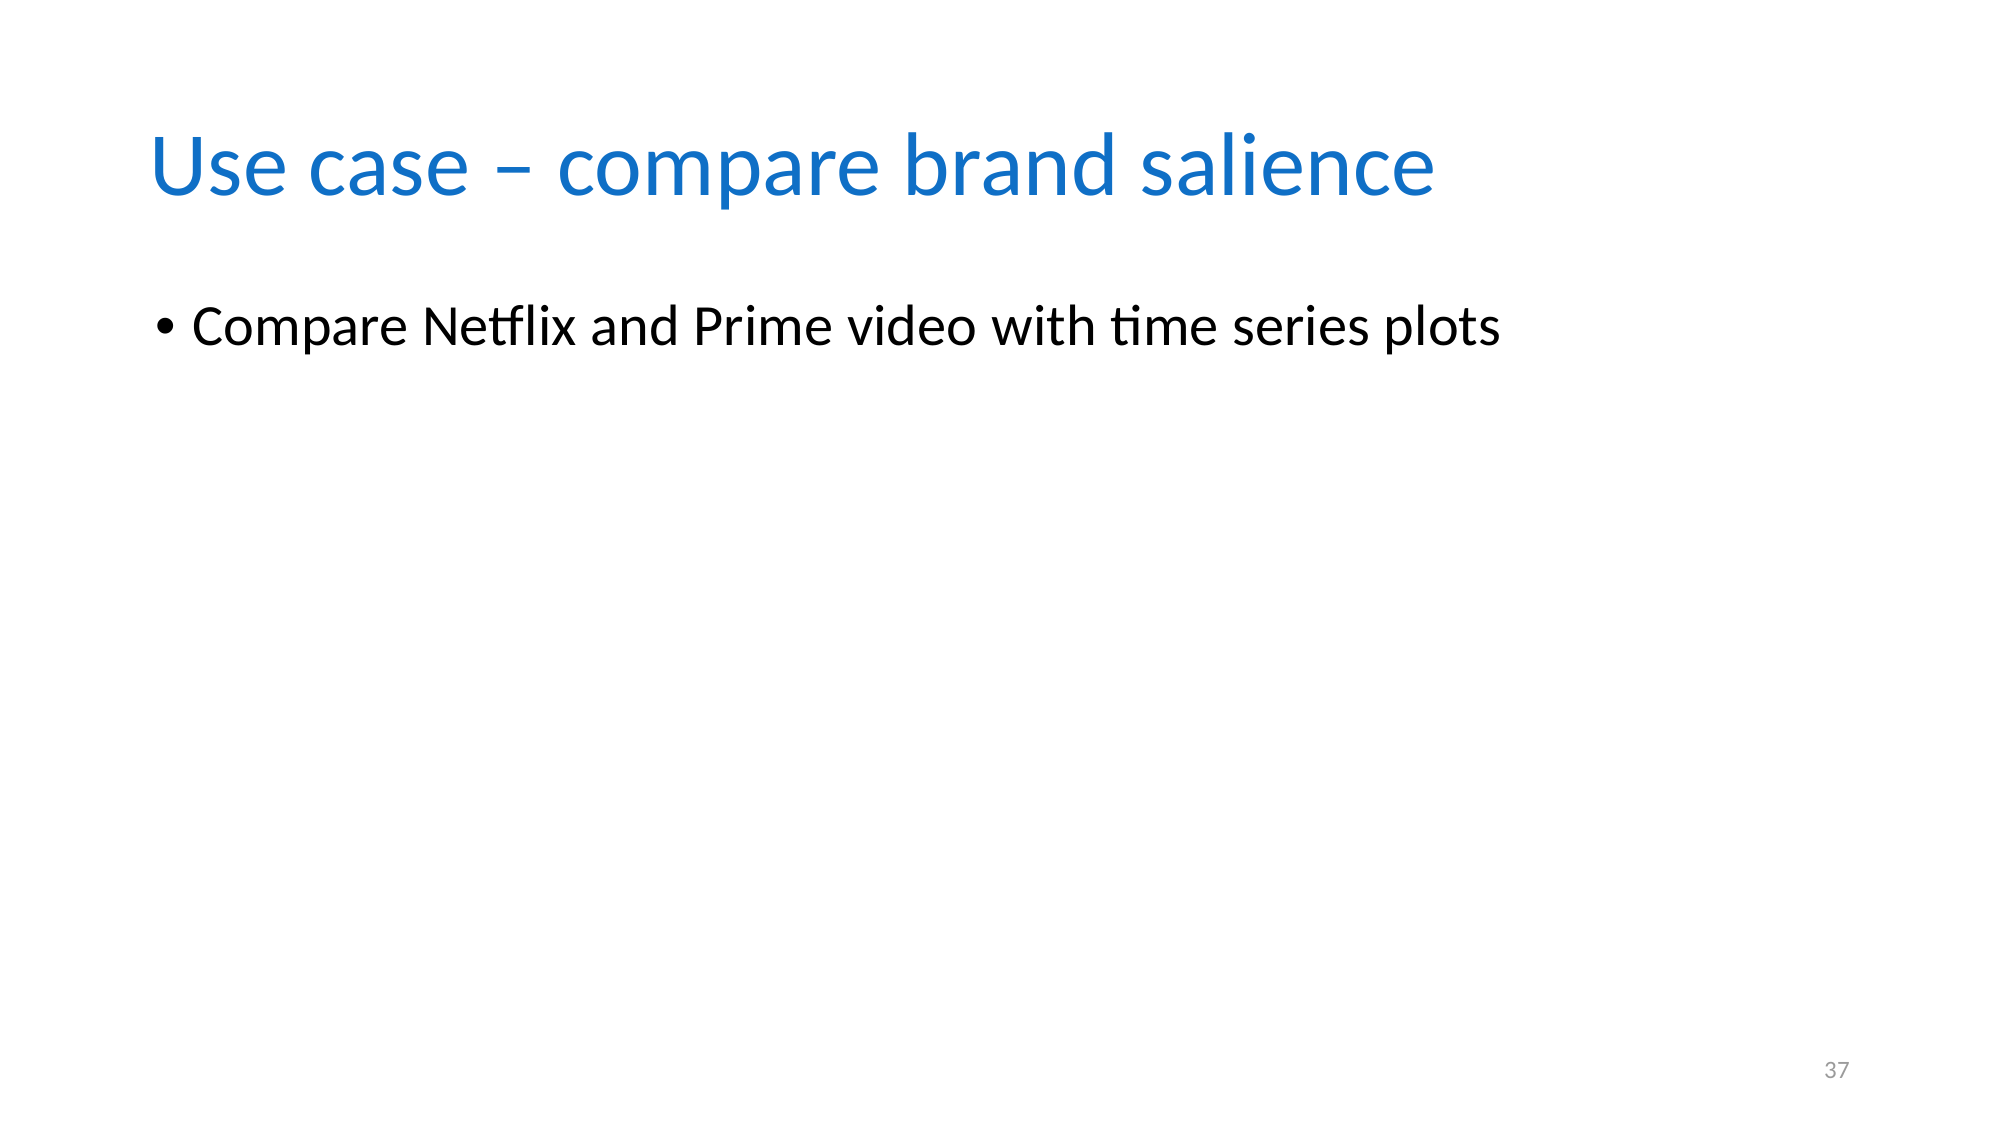

Use case – compare brand salience
• Compare Netflix and Prime video with time series plots
37